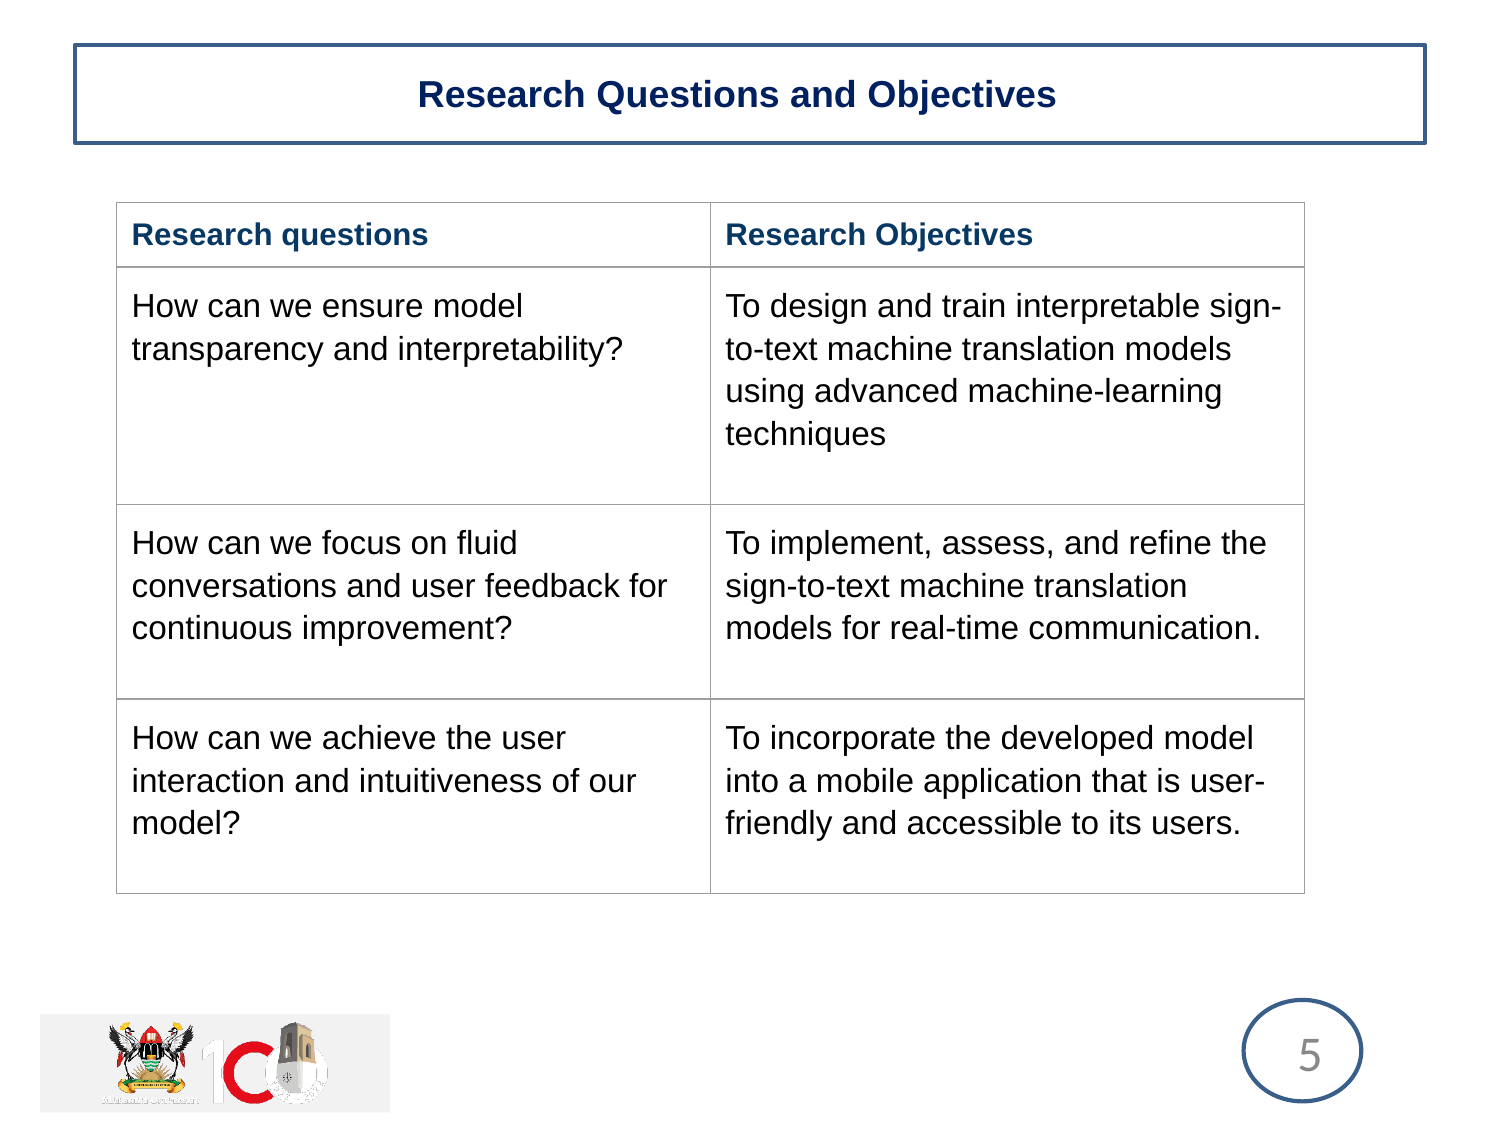

# Research Questions and Objectives
| Research questions | Research Objectives |
| --- | --- |
| How can we ensure model transparency and interpretability? | To design and train interpretable sign-to-text machine translation models using advanced machine-learning techniques |
| How can we focus on fluid conversations and user feedback for continuous improvement? | To implement, assess, and refine the sign-to-text machine translation models for real-time communication. |
| How can we achieve the user interaction and intuitiveness of our model? | To incorporate the developed model into a mobile application that is user-friendly and accessible to its users. |